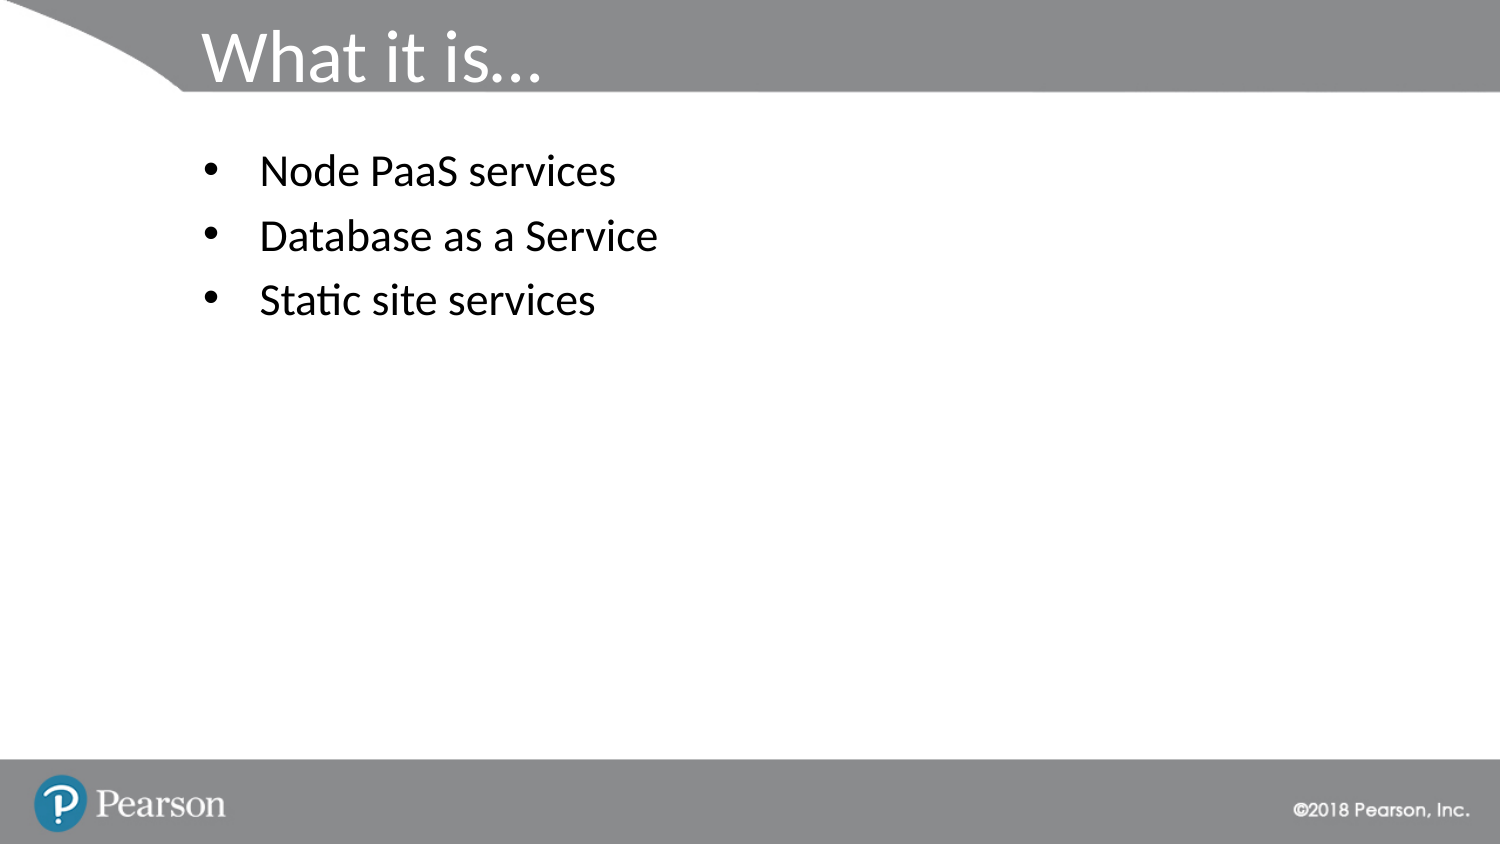

# What it is…
Node PaaS services
Database as a Service
Static site services